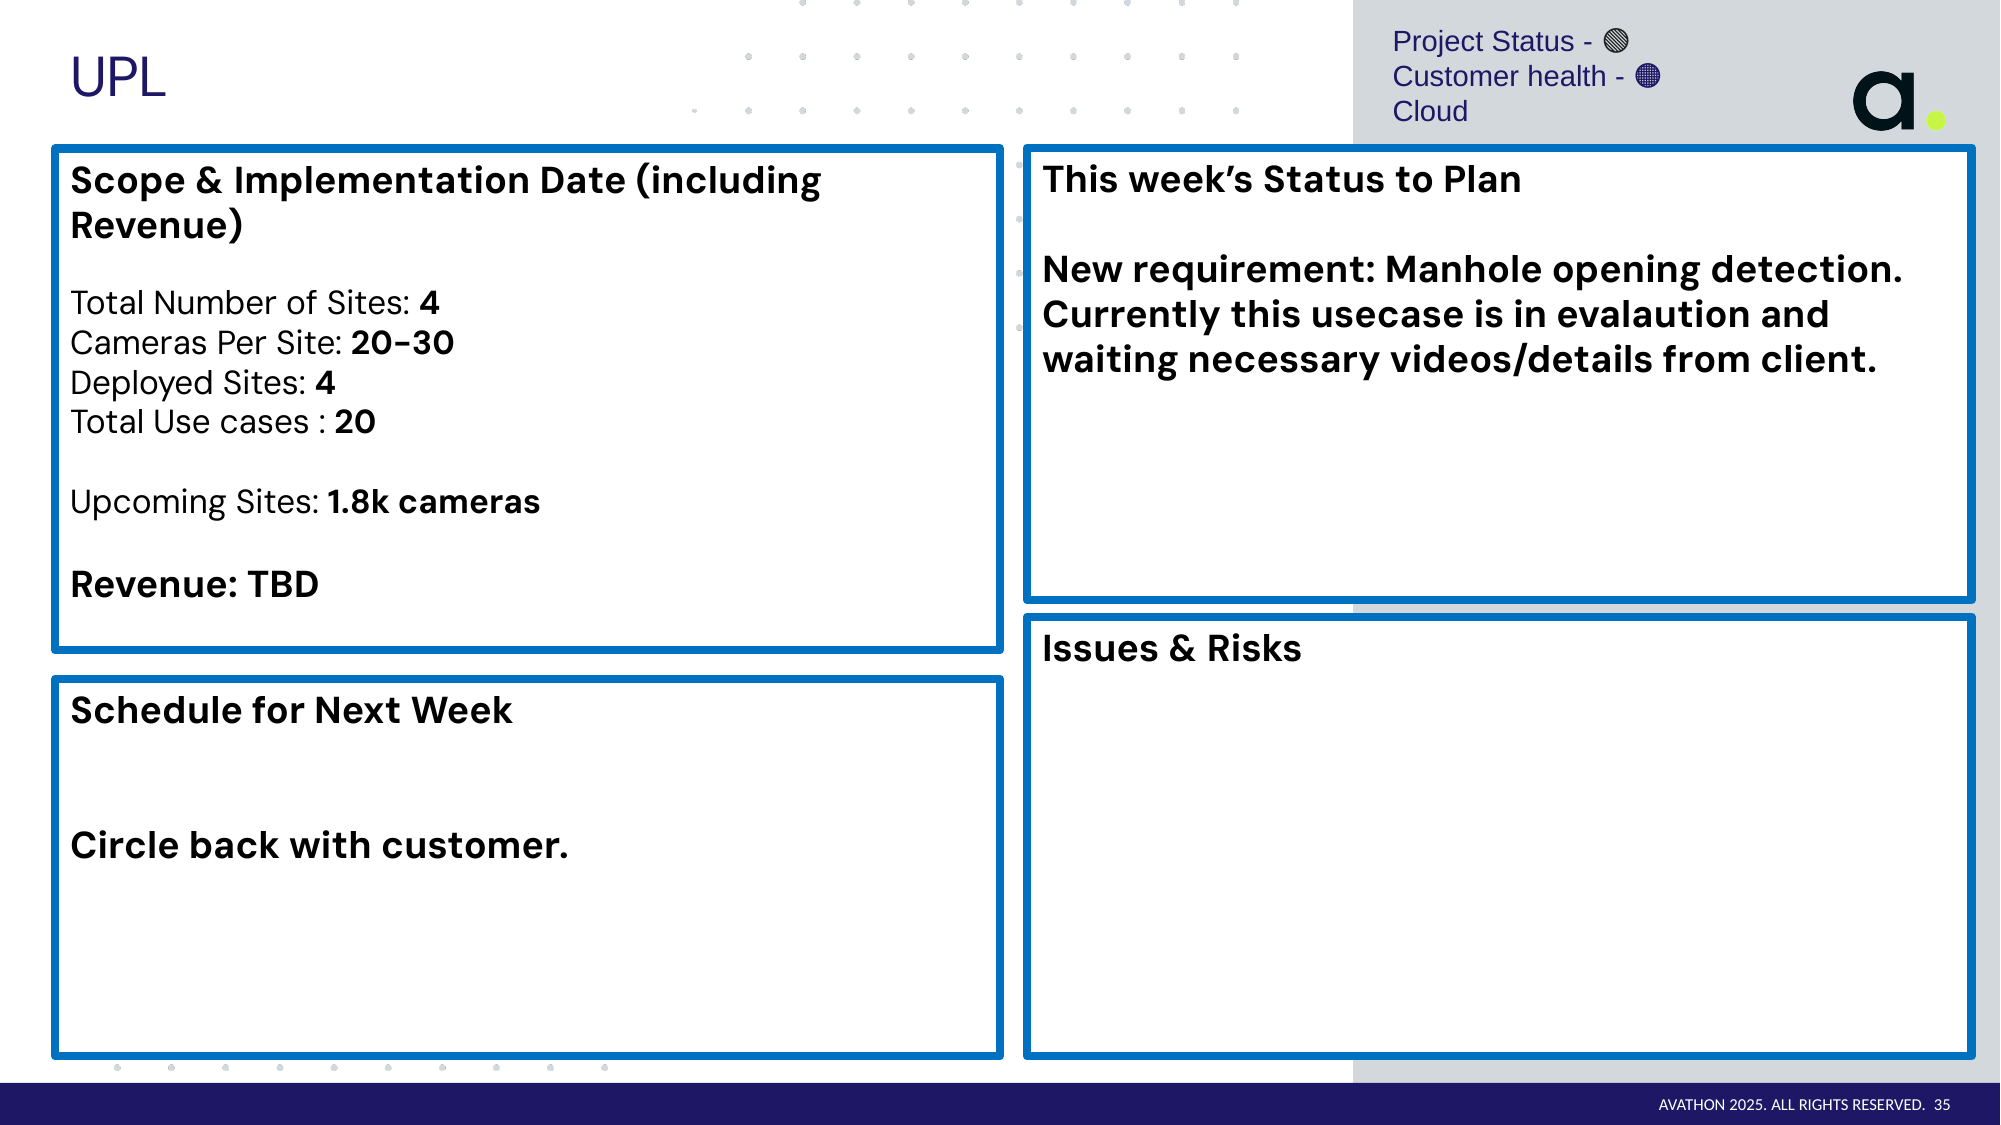

Project Status - 🟢
Customer health - 🟠
Cloud

# UPL
This week’s Status to Plan

New requirement: Manhole opening detection. Currently this usecase is in evalaution and waiting necessary videos/details from client.

Scope & Implementation Date (including Revenue)

Total Number of Sites: 4
Cameras Per Site: 20-30
Deployed Sites: 4
Total Use cases : 20
Upcoming Sites: 1.8k cameras
Revenue: TBD
Issues & Risks
Schedule for Next Week

Circle back with customer.